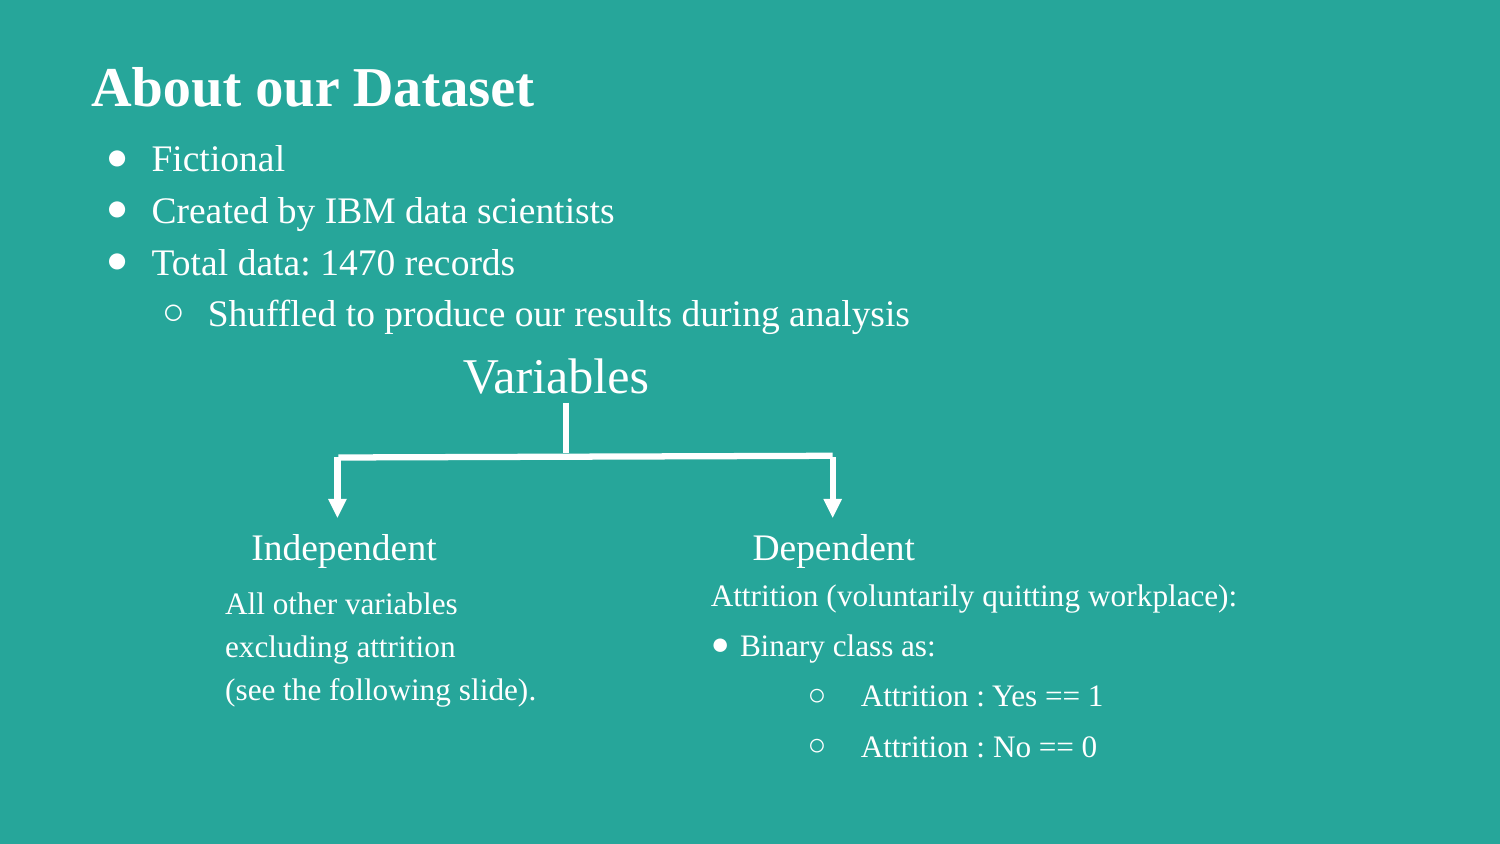

About our Dataset
# Fictional
Created by IBM data scientists
Total data: 1470 records
Shuffled to produce our results during analysis

Variables
Independent
Dependent
All other variables excluding attrition
(see the following slide).
Attrition (voluntarily quitting workplace):
Binary class as:
Attrition : Yes == 1
Attrition : No == 0